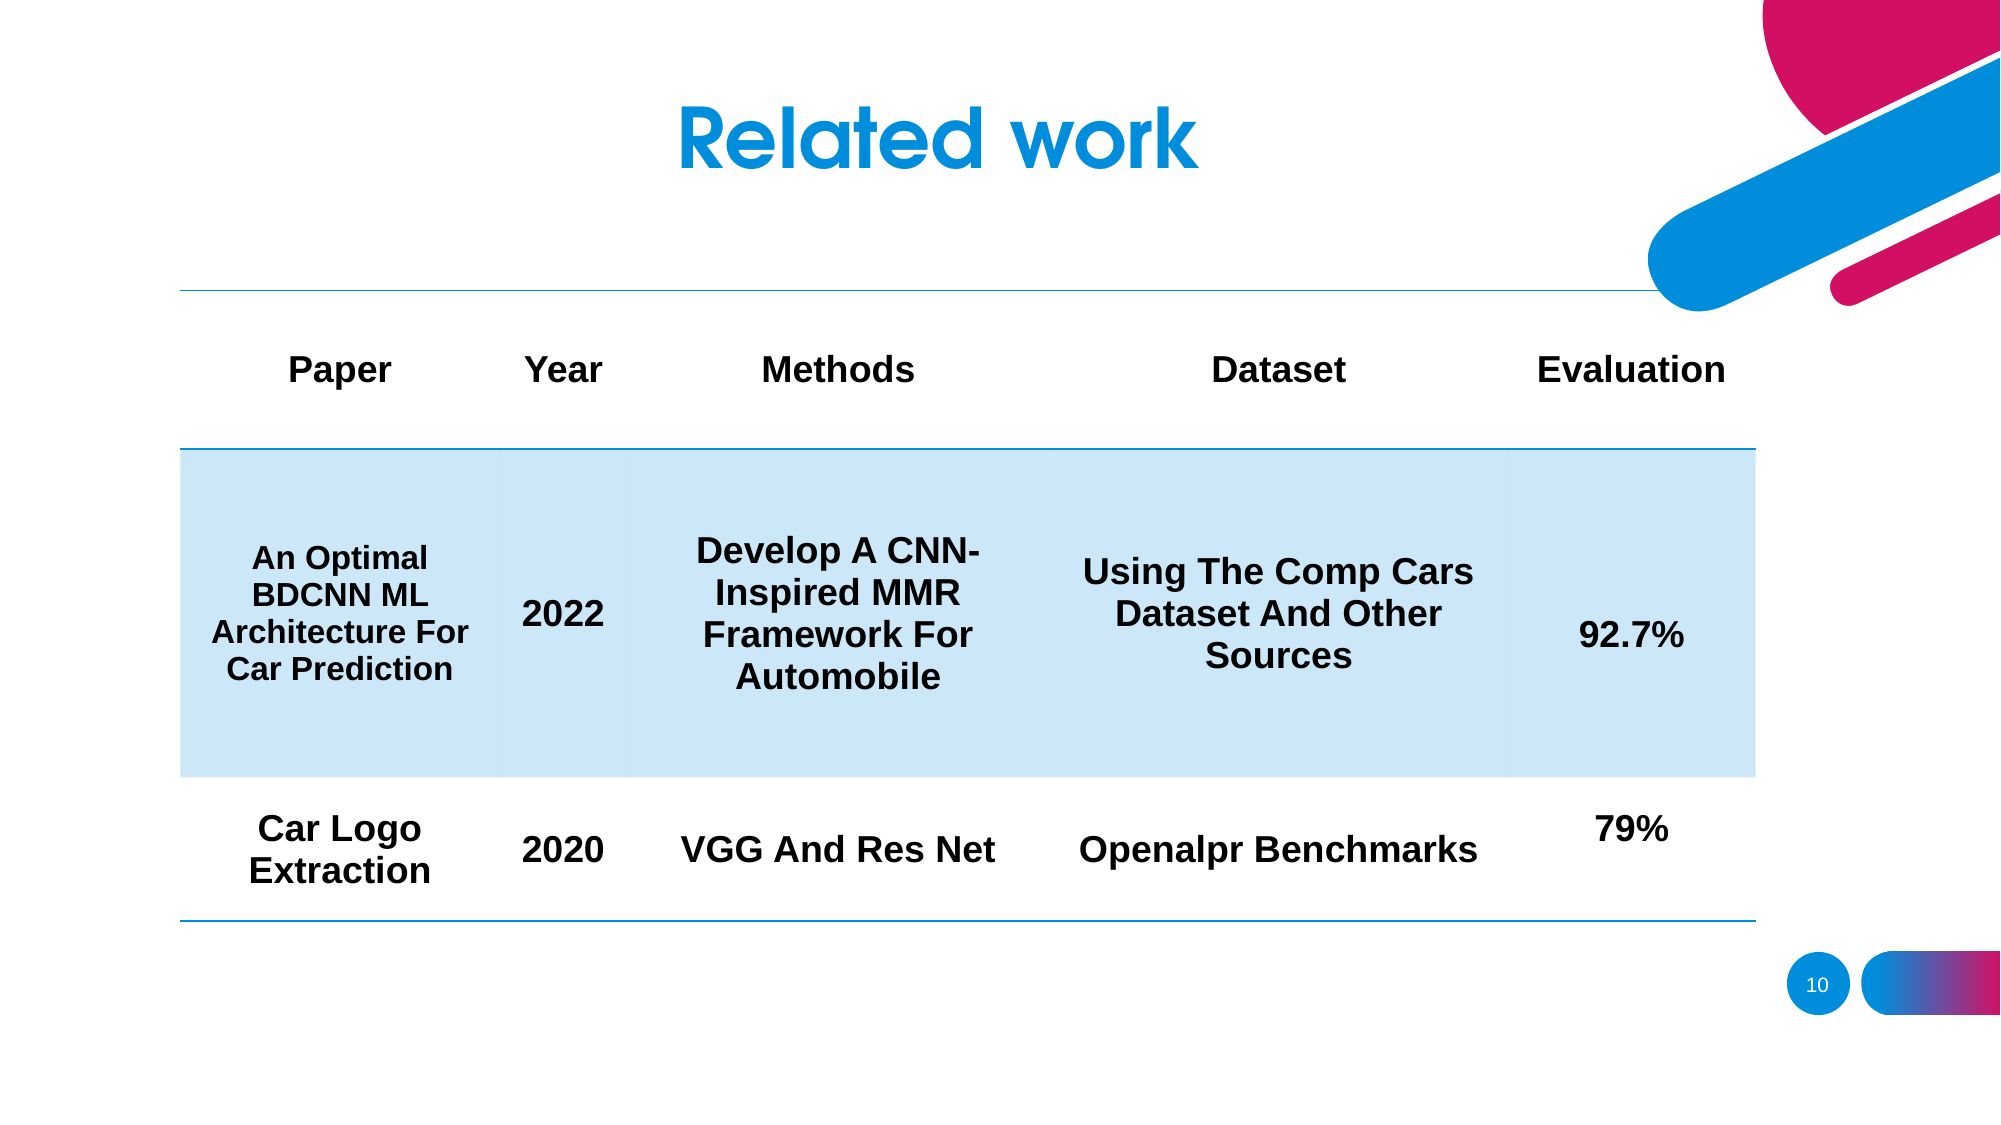

Related work
| Paper | Year | Methods | Dataset | Evaluation |
| --- | --- | --- | --- | --- |
| An Optimal BDCNN ML Architecture For Car Prediction | 2022 | Develop A CNN- Inspired MMR Framework For Automobile | Using The Comp Cars Dataset And Other Sources | 92.7% |
| Car Logo Extraction | 2020 | VGG And Res Net | Openalpr Benchmarks | 79% |
10